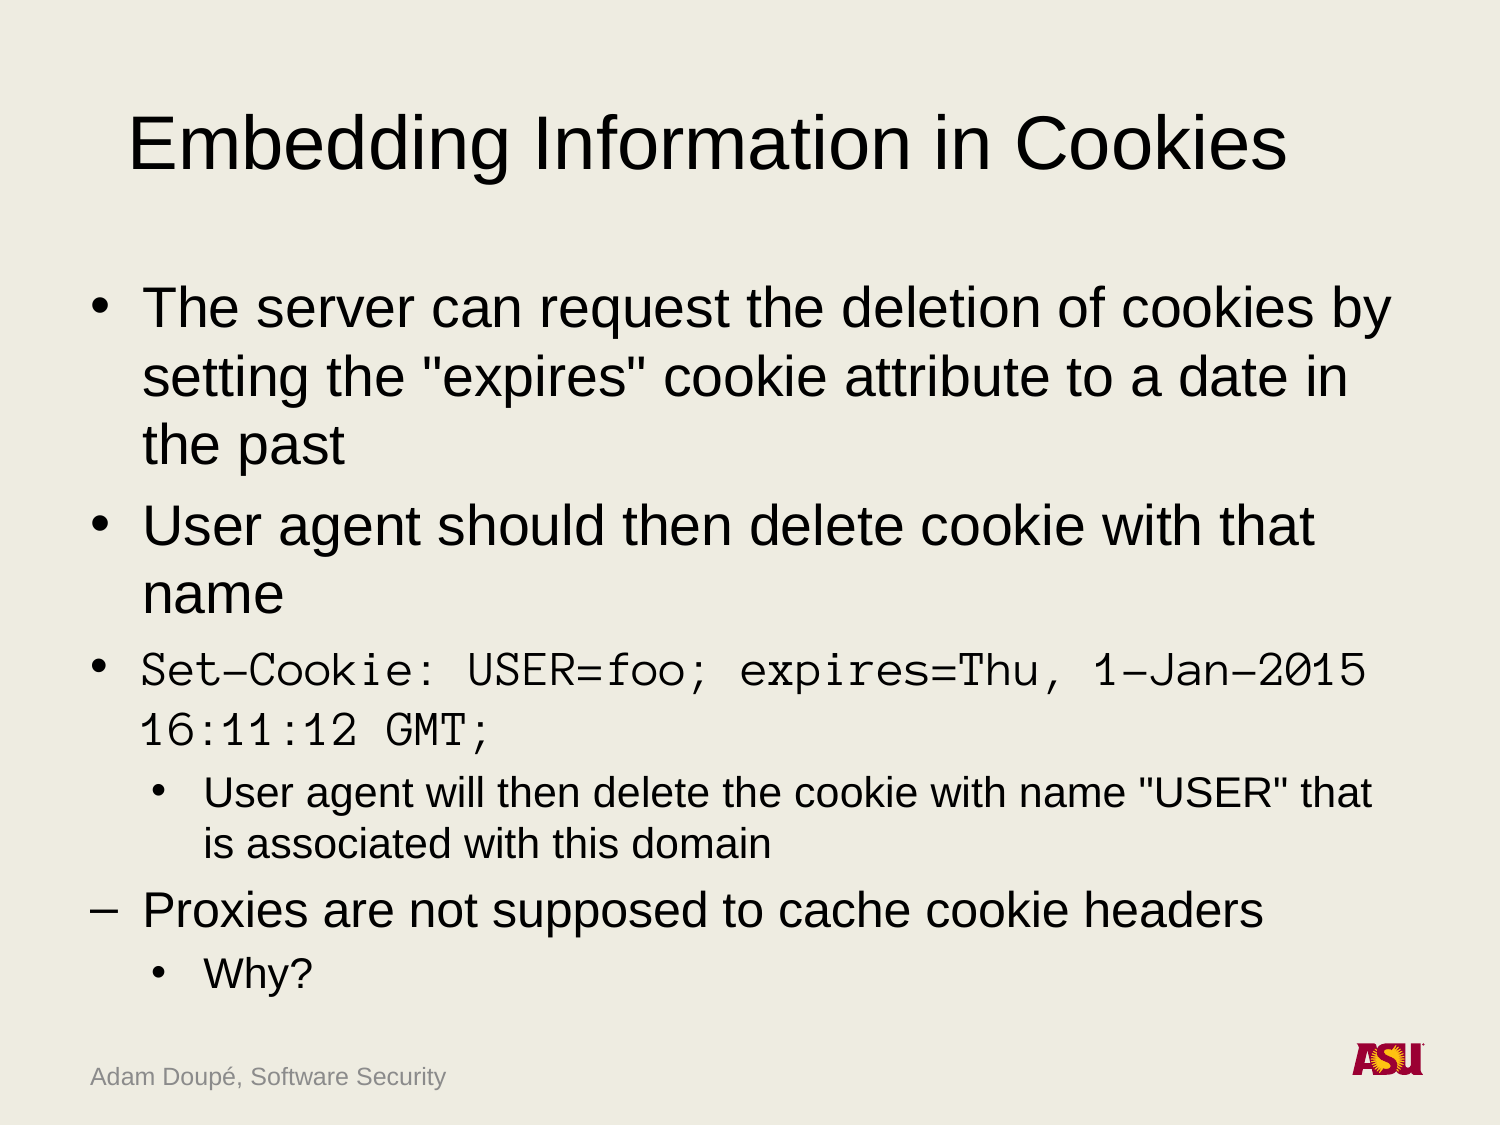

# Embedding Information in Cookies
The server can request the deletion of cookies by setting the "expires" cookie attribute to a date in the past
User agent should then delete cookie with that name
Set-Cookie: USER=foo; expires=Thu, 1-Jan-2015 16:11:12 GMT;
User agent will then delete the cookie with name "USER" that is associated with this domain
Proxies are not supposed to cache cookie headers
Why?